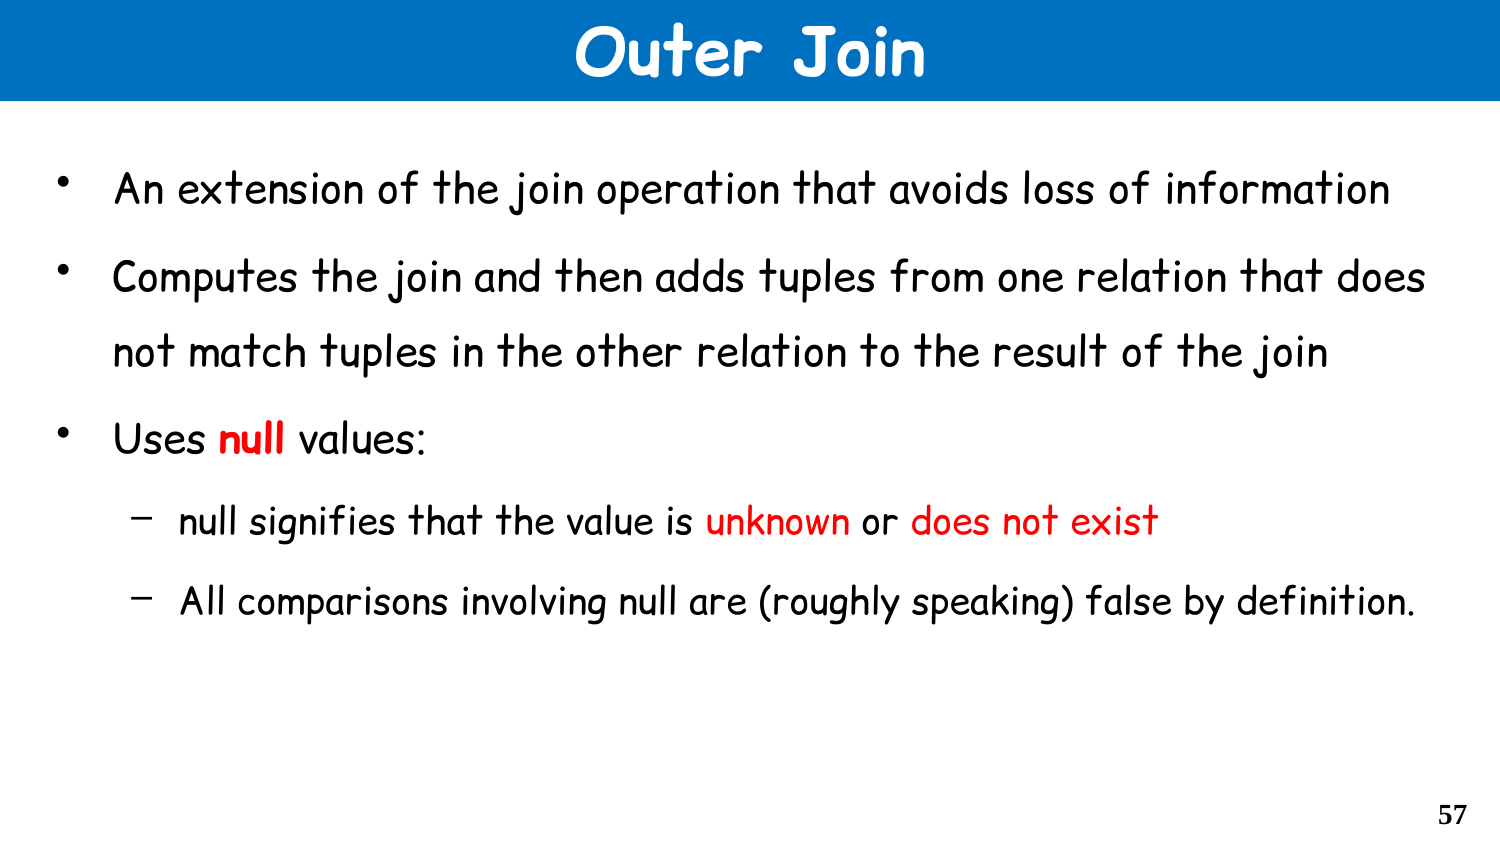

# Outer Join
An extension of the join operation that avoids loss of information
Computes the join and then adds tuples from one relation that does not match tuples in the other relation to the result of the join
Uses null values:
null signifies that the value is unknown or does not exist
All comparisons involving null are (roughly speaking) false by definition.